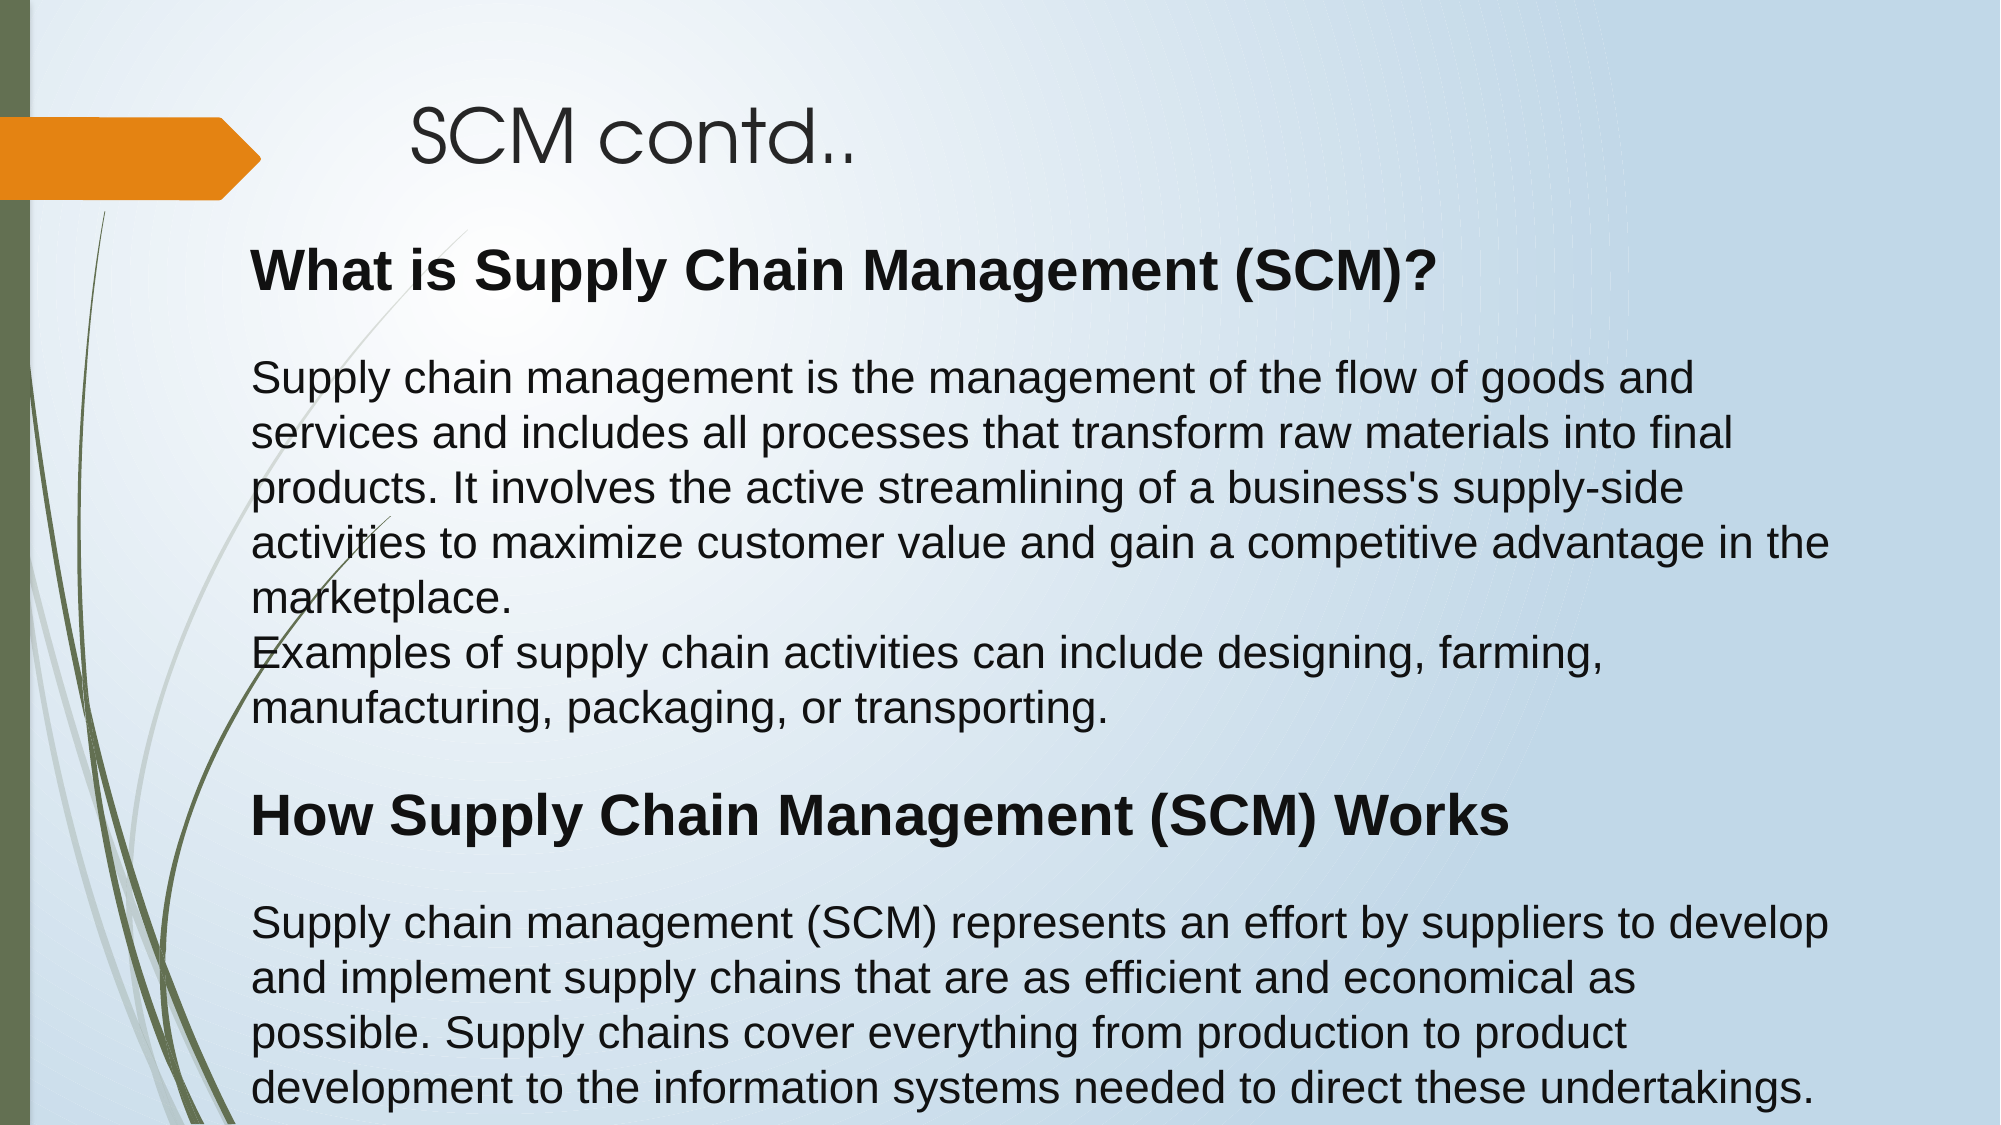

SCM contd..

What is Supply Chain Management (SCM)?

Supply chain management is the management of the flow of goods and services and includes all processes that transform raw materials into final products. It involves the active streamlining of a business's supply-side activities to maximize customer value and gain a competitive advantage in the marketplace.
Examples of supply chain activities can include designing, farming, manufacturing, packaging, or transporting.

How Supply Chain Management (SCM) Works

Supply chain management (SCM) represents an effort by suppliers to develop and implement supply chains that are as efficient and economical as possible. Supply chains cover everything from production to product development to the information systems needed to direct these undertakings.